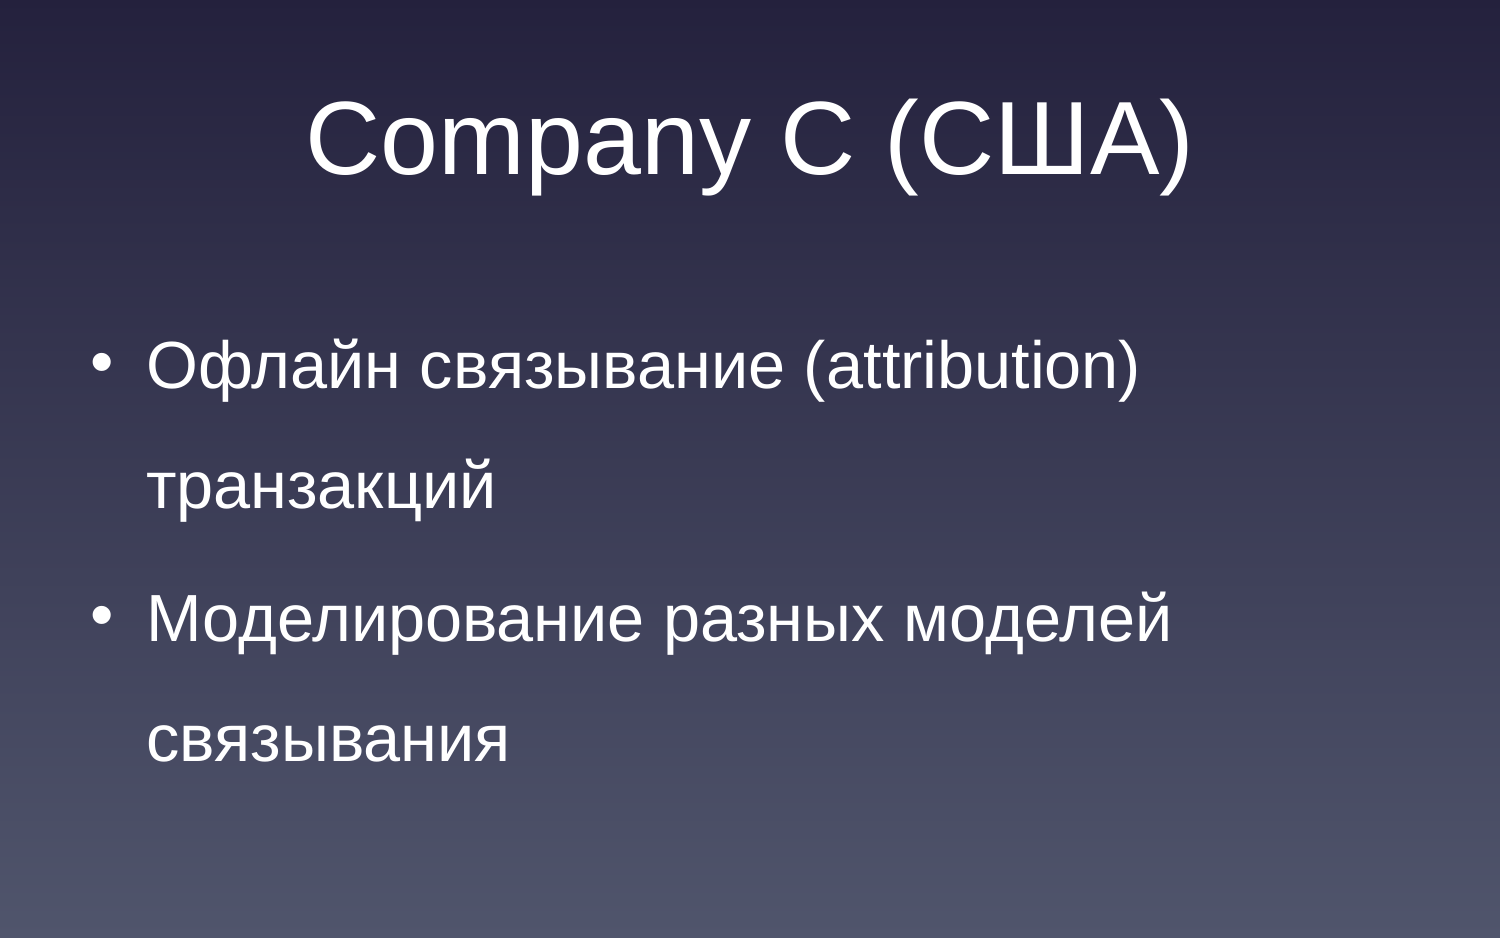

# Company C (США)
Офлайн связывание (attribution) транзакций
Моделирование разных моделей связывания